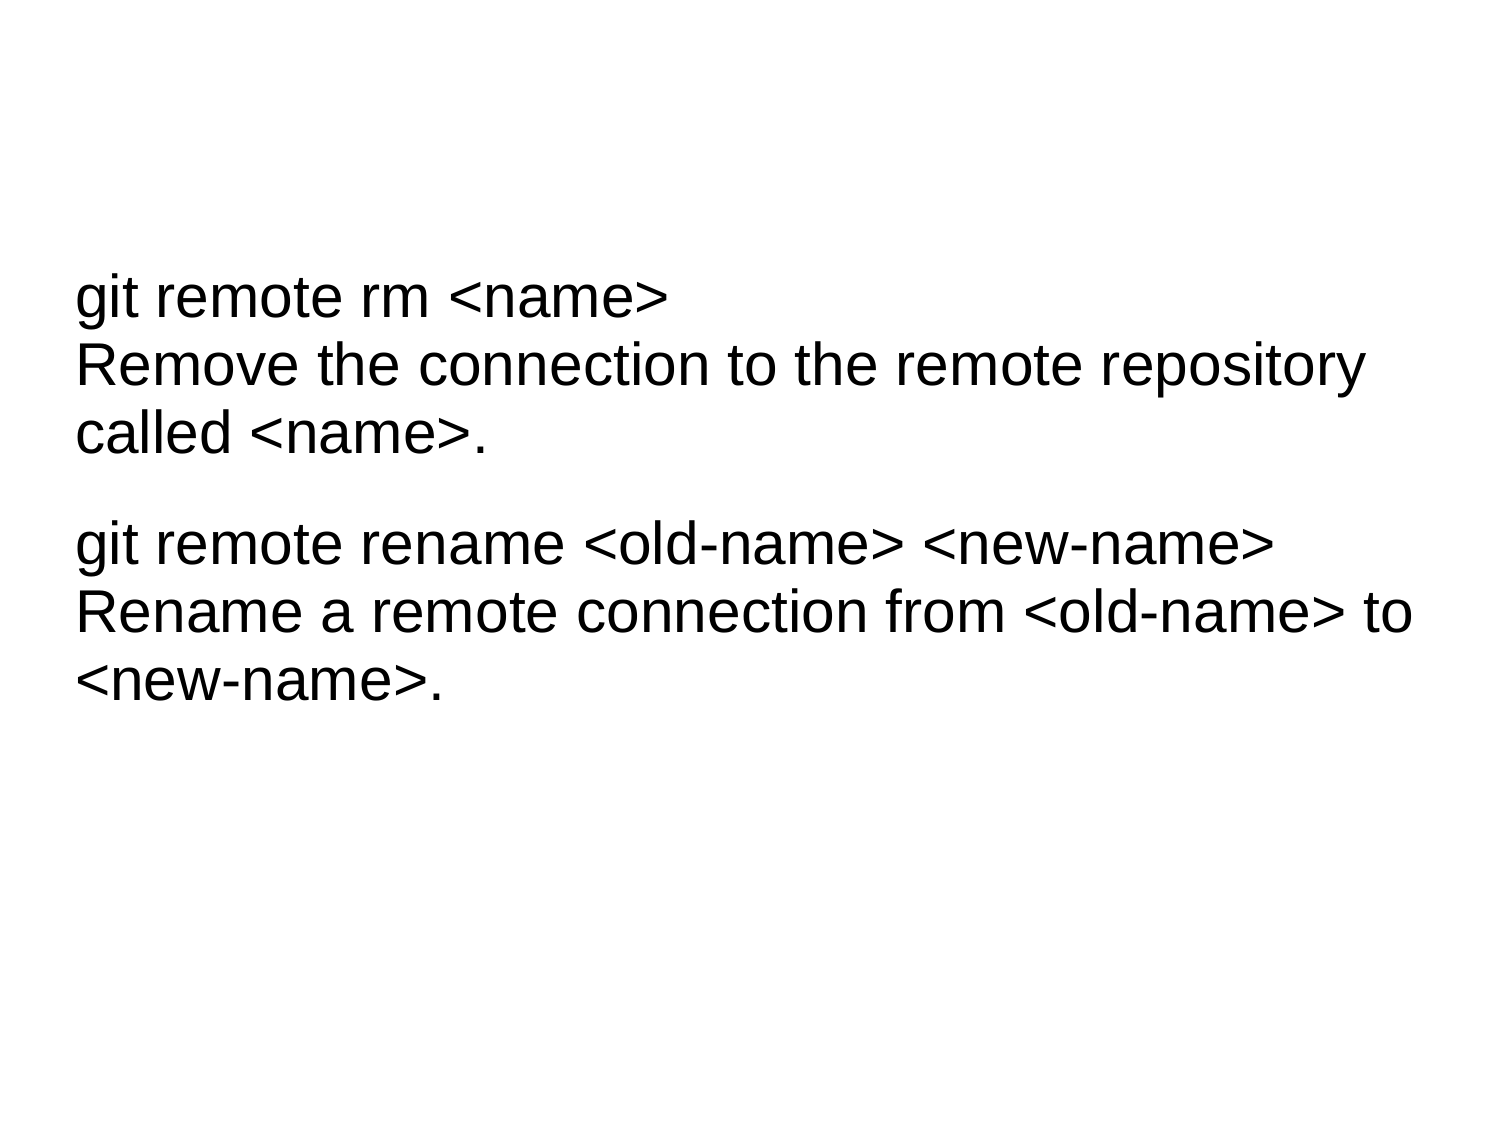

git remote rm <name>
Remove the connection to the remote repository called <name>.

git remote rename <old-name> <new-name>
Rename a remote connection from <old-name> to <new-name>.